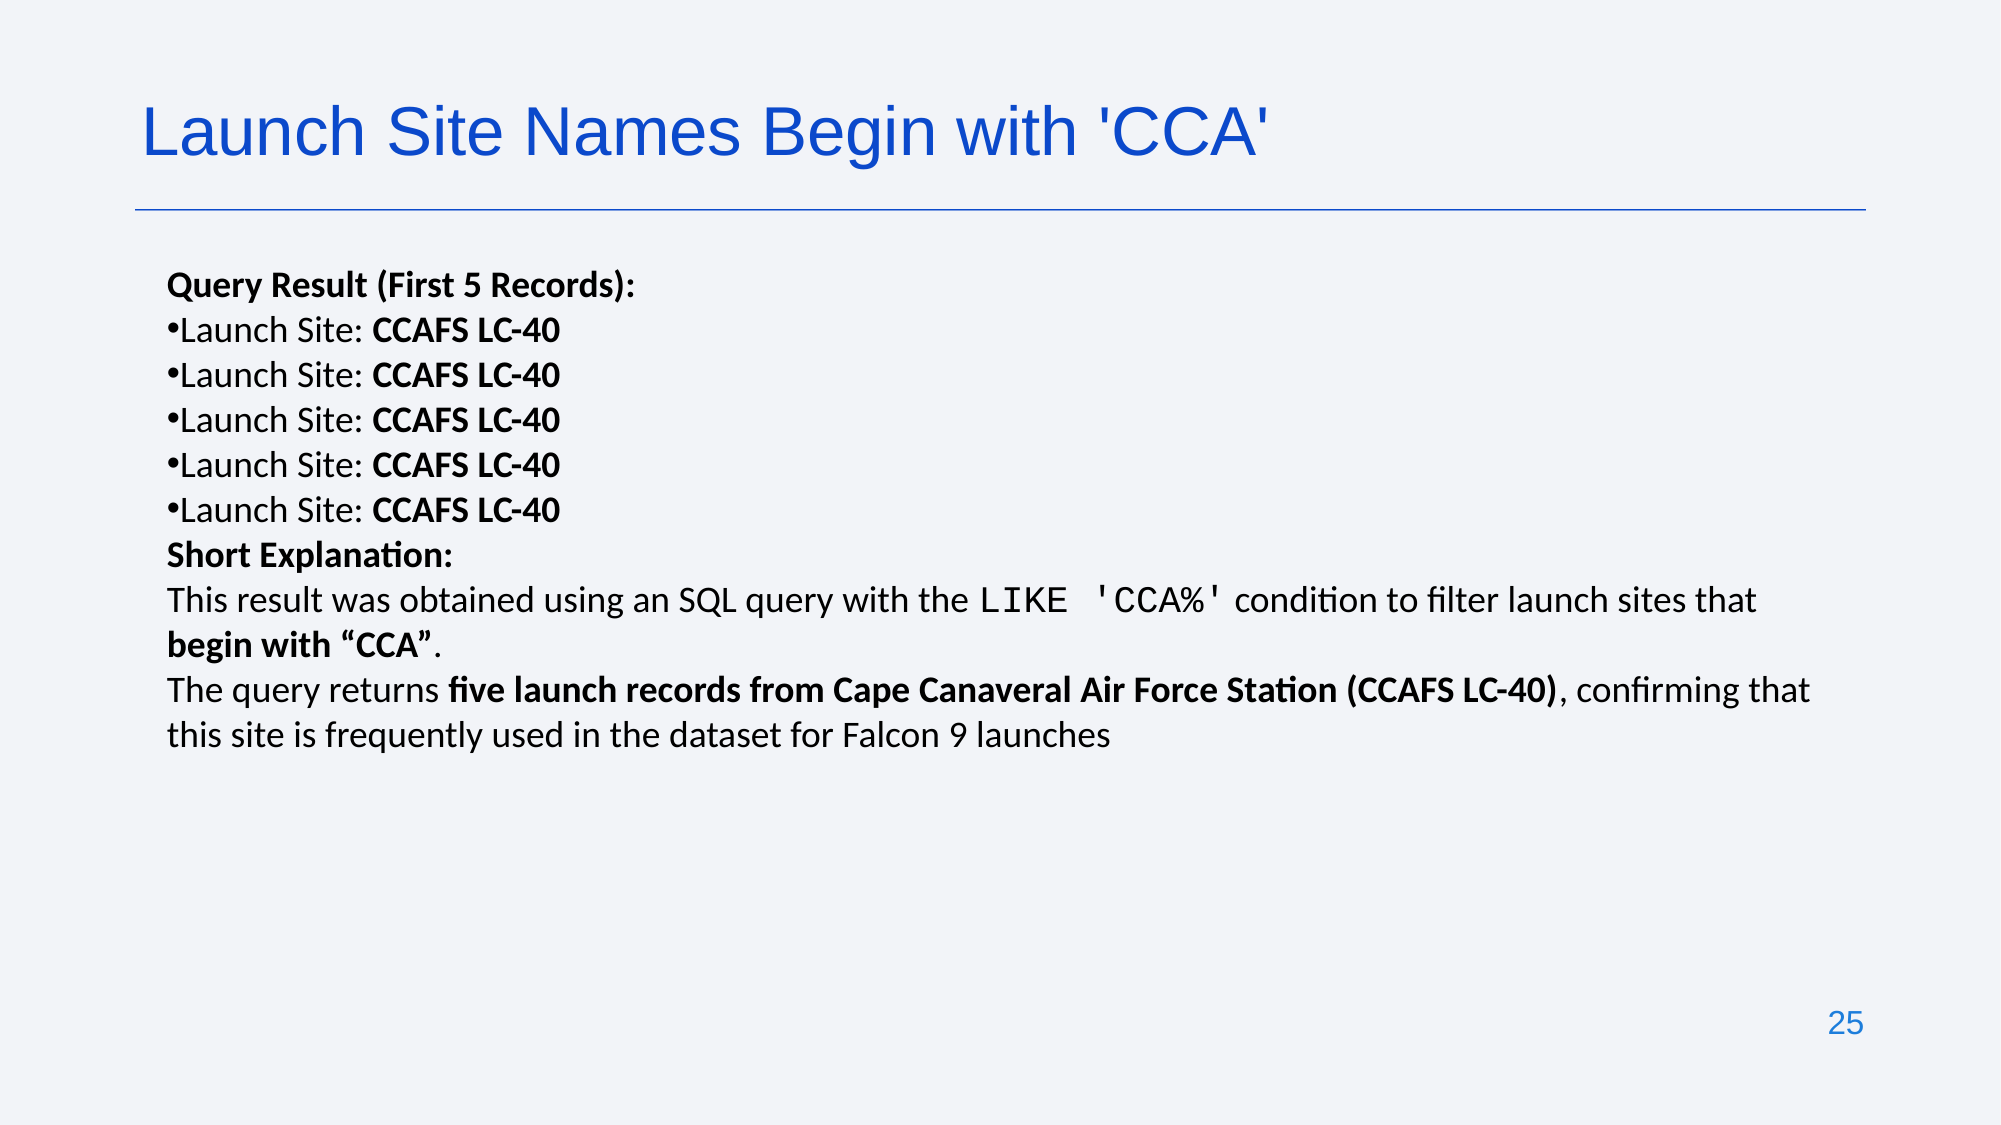

Launch Site Names Begin with 'CCA'
Query Result (First 5 Records):
Launch Site: CCAFS LC-40
Launch Site: CCAFS LC-40
Launch Site: CCAFS LC-40
Launch Site: CCAFS LC-40
Launch Site: CCAFS LC-40
Short Explanation:
This result was obtained using an SQL query with the LIKE 'CCA%' condition to filter launch sites that begin with “CCA”.
The query returns five launch records from Cape Canaveral Air Force Station (CCAFS LC-40), confirming that this site is frequently used in the dataset for Falcon 9 launches
25